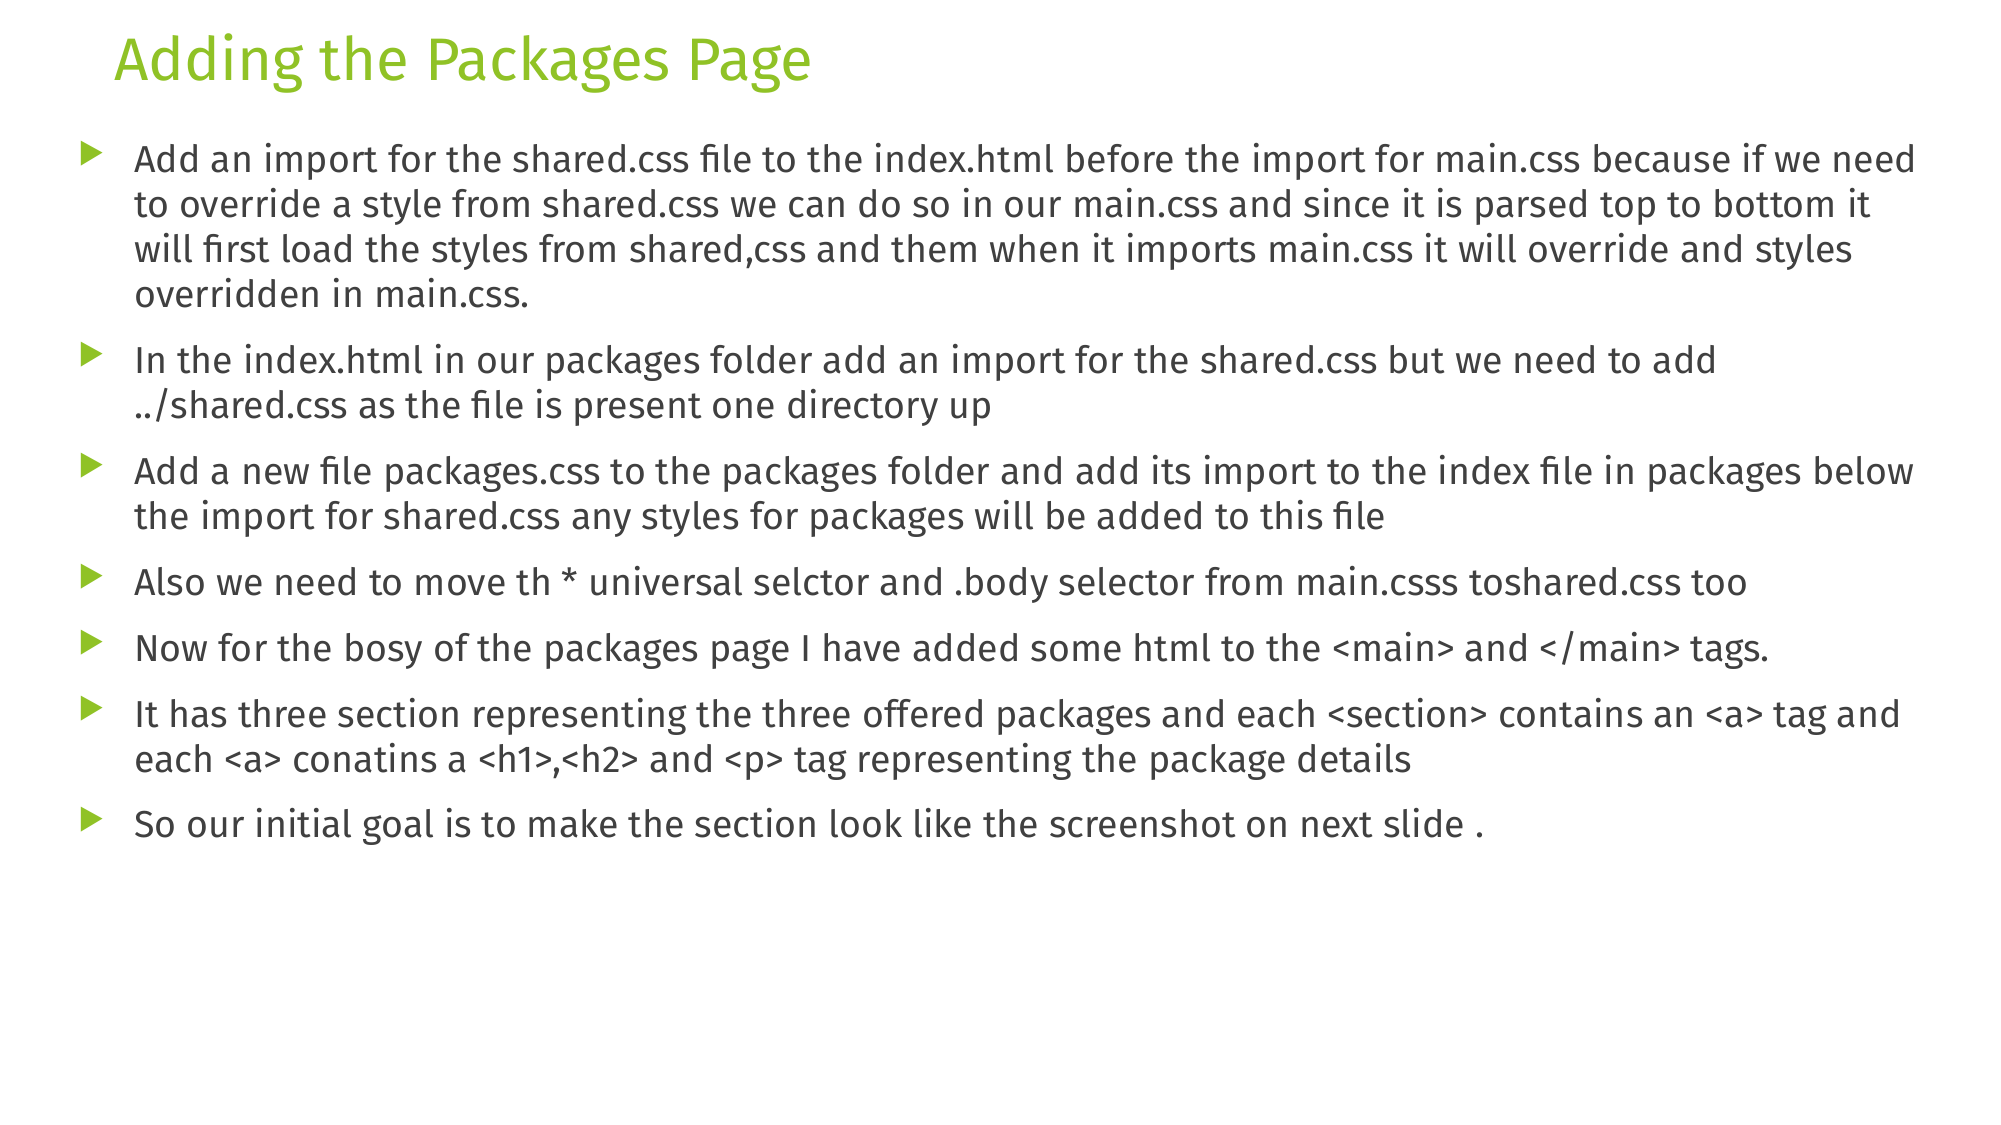

# Adding the Packages Page
Add an import for the shared.css file to the index.html before the import for main.css because if we need to override a style from shared.css we can do so in our main.css and since it is parsed top to bottom it will first load the styles from shared,css and them when it imports main.css it will override and styles overridden in main.css.
In the index.html in our packages folder add an import for the shared.css but we need to add ../shared.css as the file is present one directory up
Add a new file packages.css to the packages folder and add its import to the index file in packages below the import for shared.css any styles for packages will be added to this file
Also we need to move th * universal selctor and .body selector from main.csss toshared.css too
Now for the bosy of the packages page I have added some html to the <main> and </main> tags.
It has three section representing the three offered packages and each <section> contains an <a> tag and each <a> conatins a <h1>,<h2> and <p> tag representing the package details
So our initial goal is to make the section look like the screenshot on next slide .